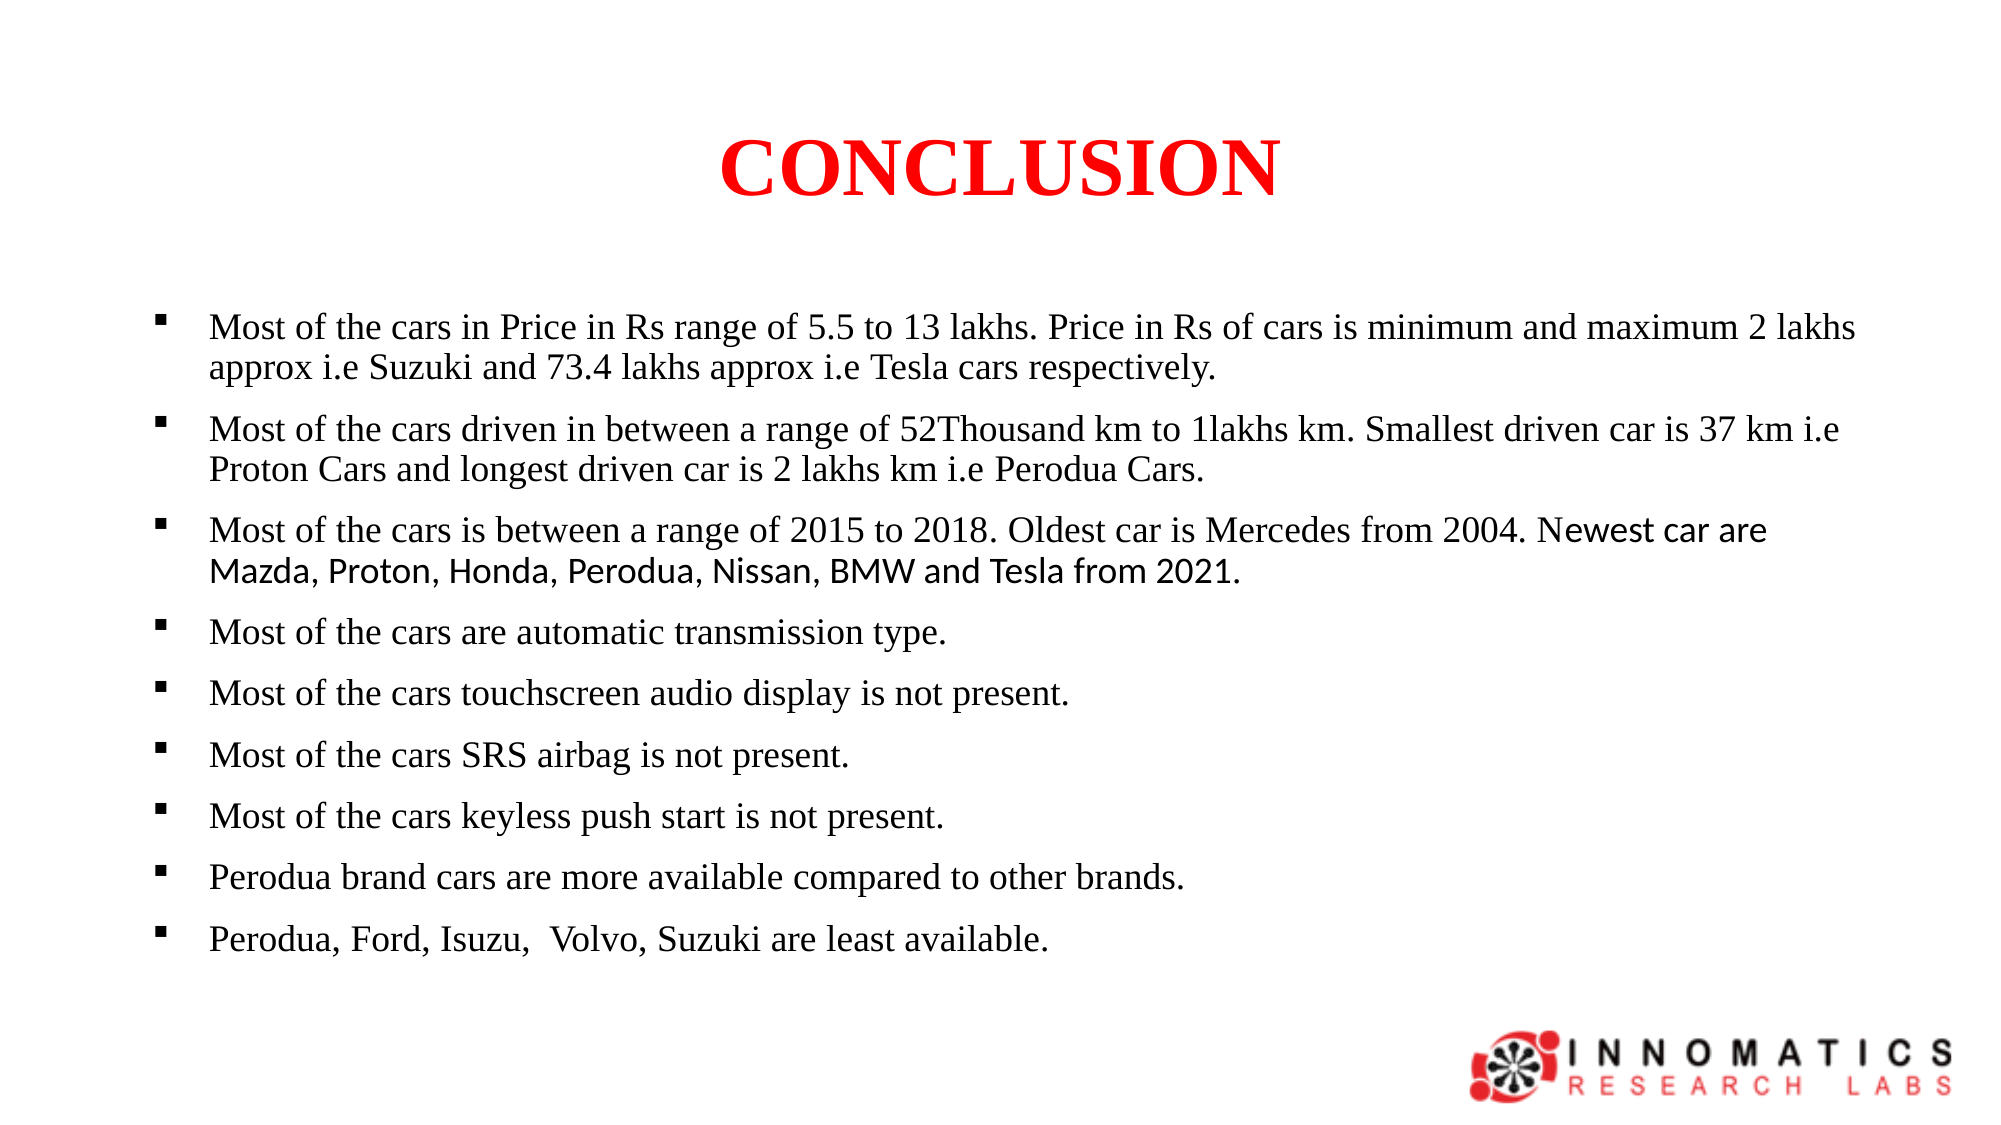

# CONCLUSION
Most of the cars in Price in Rs range of 5.5 to 13 lakhs. Price in Rs of cars is minimum and maximum 2 lakhs approx i.e Suzuki and 73.4 lakhs approx i.e Tesla cars respectively.
Most of the cars driven in between a range of 52Thousand km to 1lakhs km. Smallest driven car is 37 km i.e Proton Cars and longest driven car is 2 lakhs km i.e Perodua Cars.
Most of the cars is between a range of 2015 to 2018. Oldest car is Mercedes from 2004. Newest car are Mazda, Proton, Honda, Perodua, Nissan, BMW and Tesla from 2021.
Most of the cars are automatic transmission type.
Most of the cars touchscreen audio display is not present.
Most of the cars SRS airbag is not present.
Most of the cars keyless push start is not present.
Perodua brand cars are more available compared to other brands.
Perodua, Ford, Isuzu,  Volvo, Suzuki are least available.